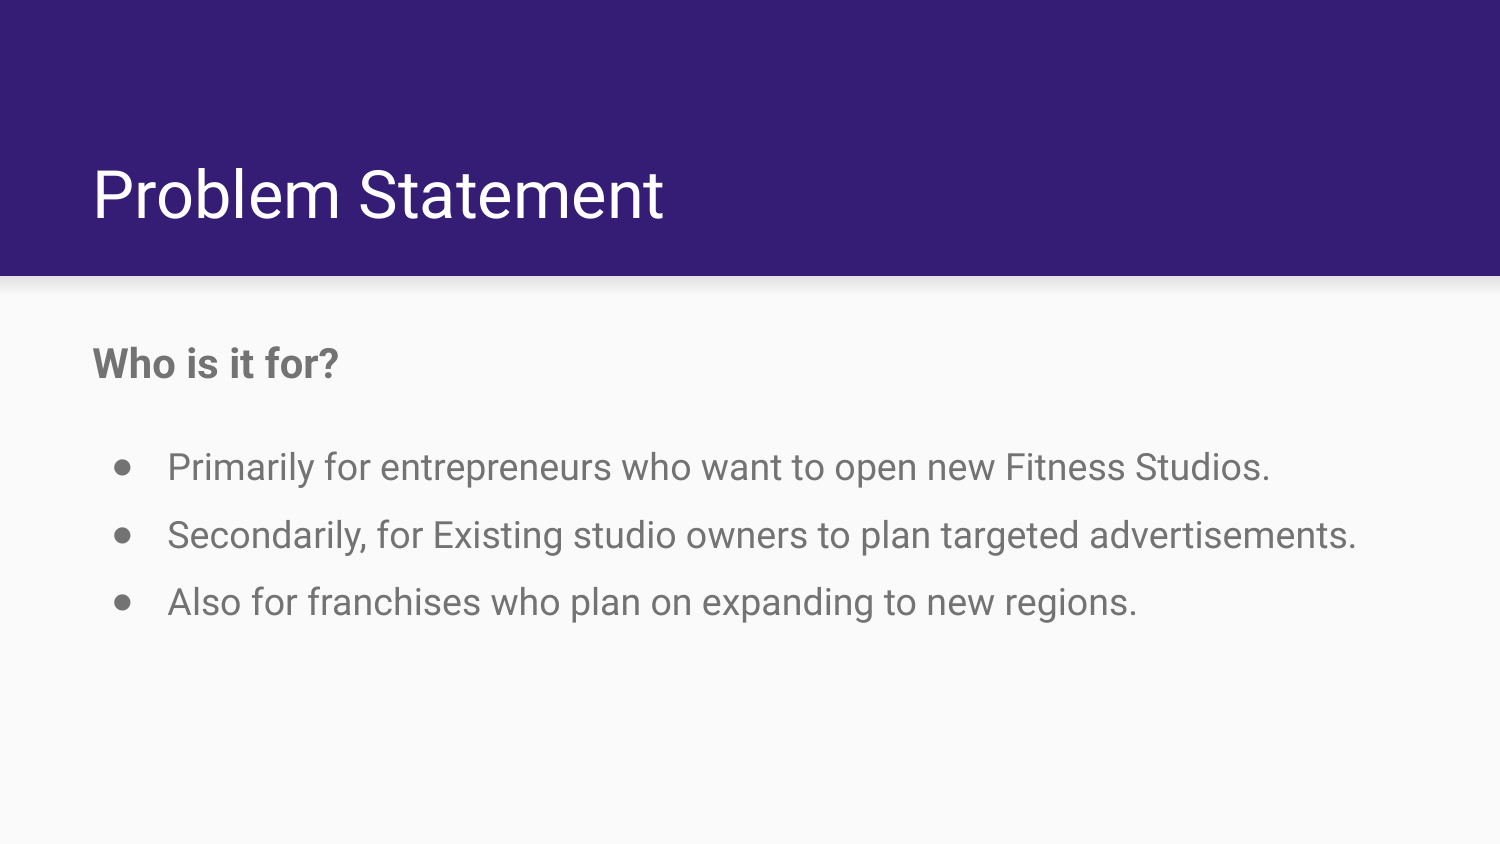

# Problem Statement
Who is it for?
Primarily for entrepreneurs who want to open new Fitness Studios.
Secondarily, for Existing studio owners to plan targeted advertisements.
Also for franchises who plan on expanding to new regions.